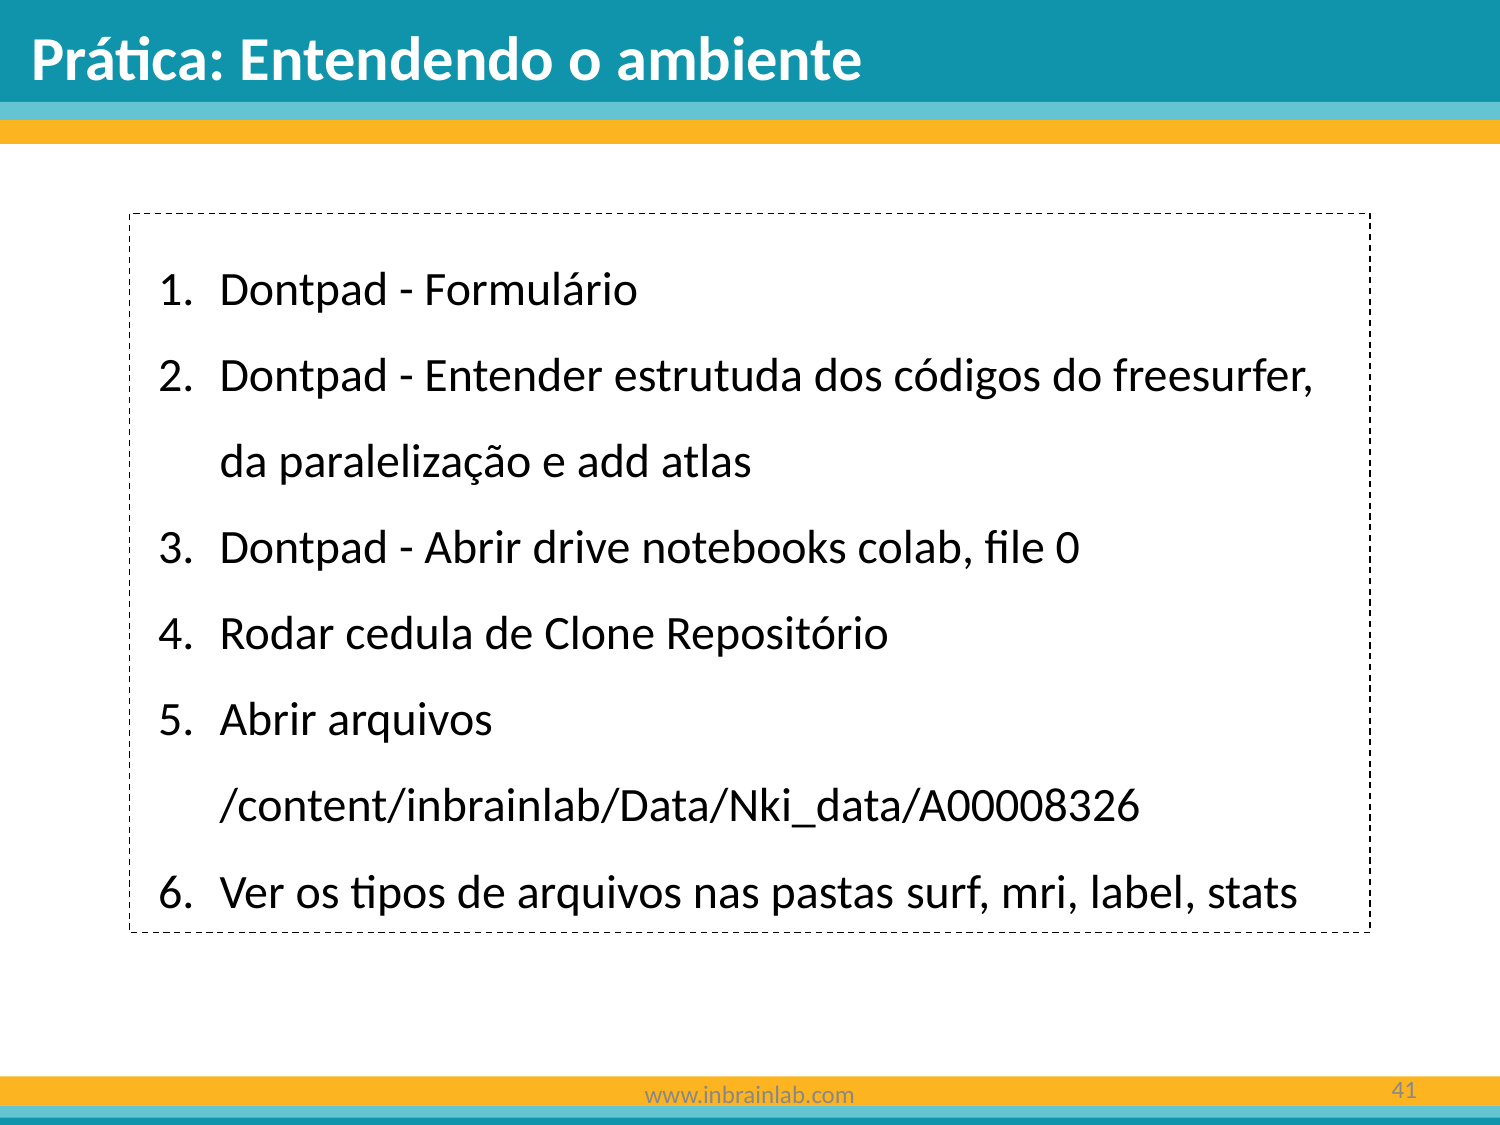

Prática: Entendendo o ambiente
Dontpad - Formulário
Dontpad - Entender estrutuda dos códigos do freesurfer, da paralelização e add atlas
Dontpad - Abrir drive notebooks colab, file 0
Rodar cedula de Clone Repositório
Abrir arquivos /content/inbrainlab/Data/Nki_data/A00008326
Ver os tipos de arquivos nas pastas surf, mri, label, stats
41
www.inbrainlab.com